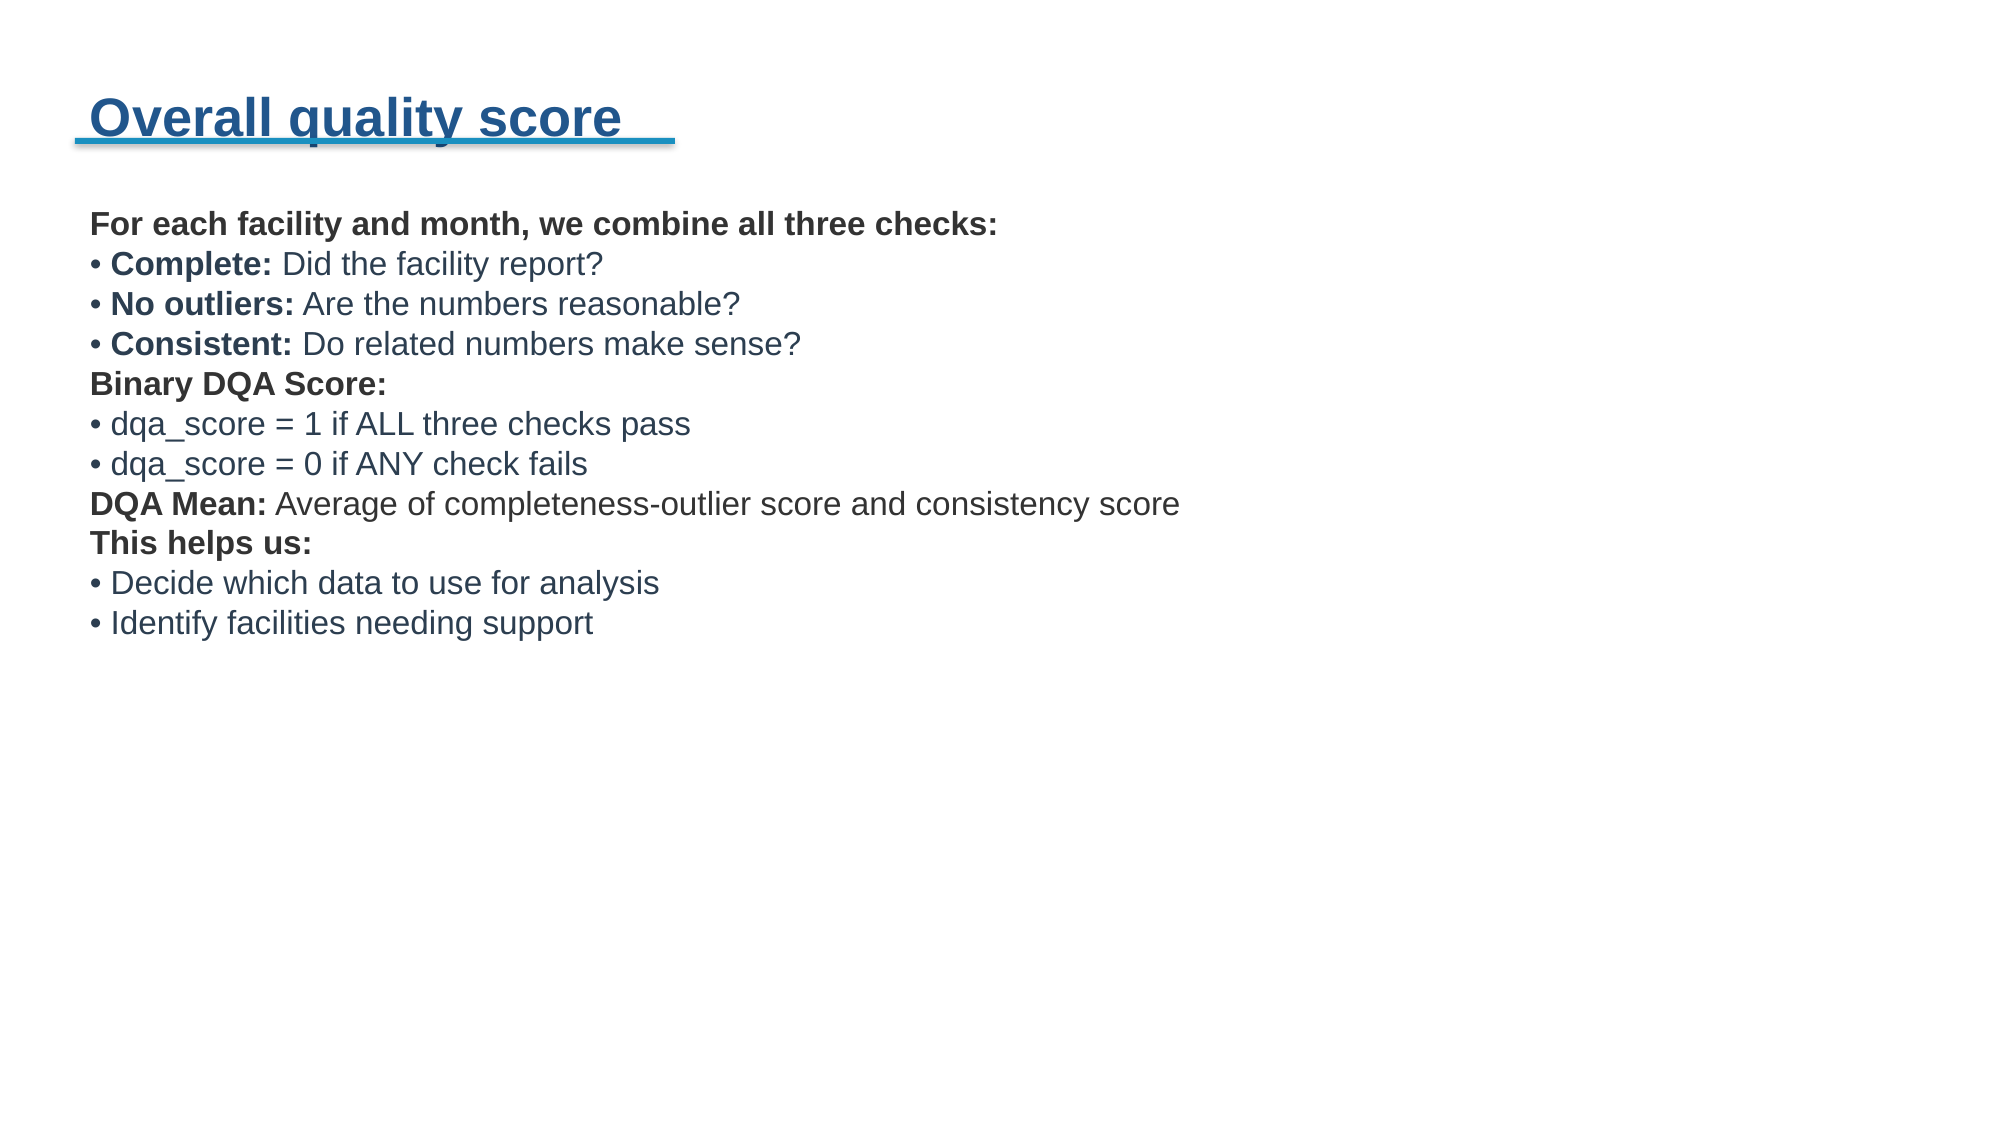

Overall quality score

For each facility and month, we combine all three checks:
• Complete: Did the facility report?
• No outliers: Are the numbers reasonable?
• Consistent: Do related numbers make sense?
Binary DQA Score:
• dqa_score = 1 if ALL three checks pass
• dqa_score = 0 if ANY check fails
DQA Mean: Average of completeness-outlier score and consistency score
This helps us:
• Decide which data to use for analysis
• Identify facilities needing support